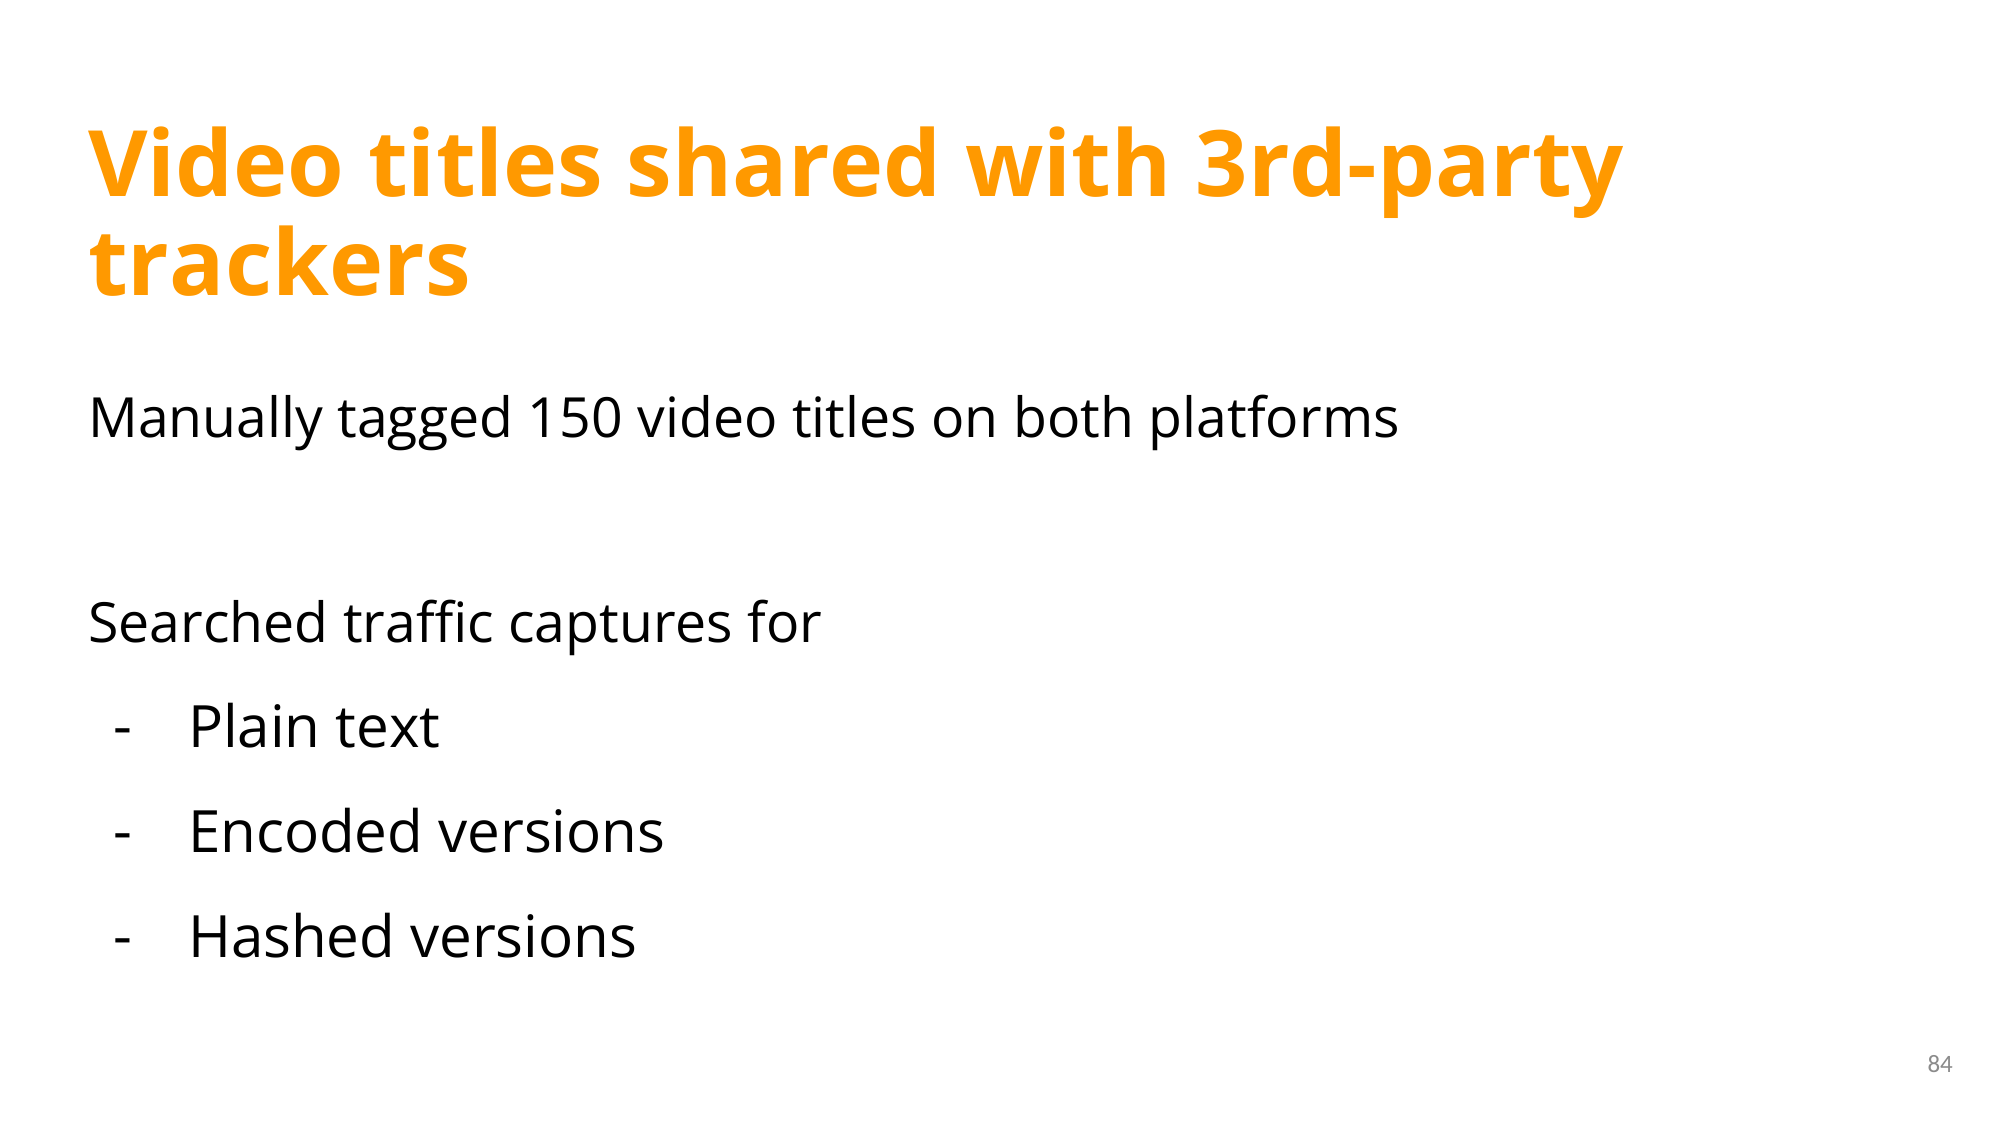

# Video titles shared with 3rd-party trackers

Manually tagged 150 video titles on both platforms

Searched traffic captures for
Plain text
Encoded versions
Hashed versions
84